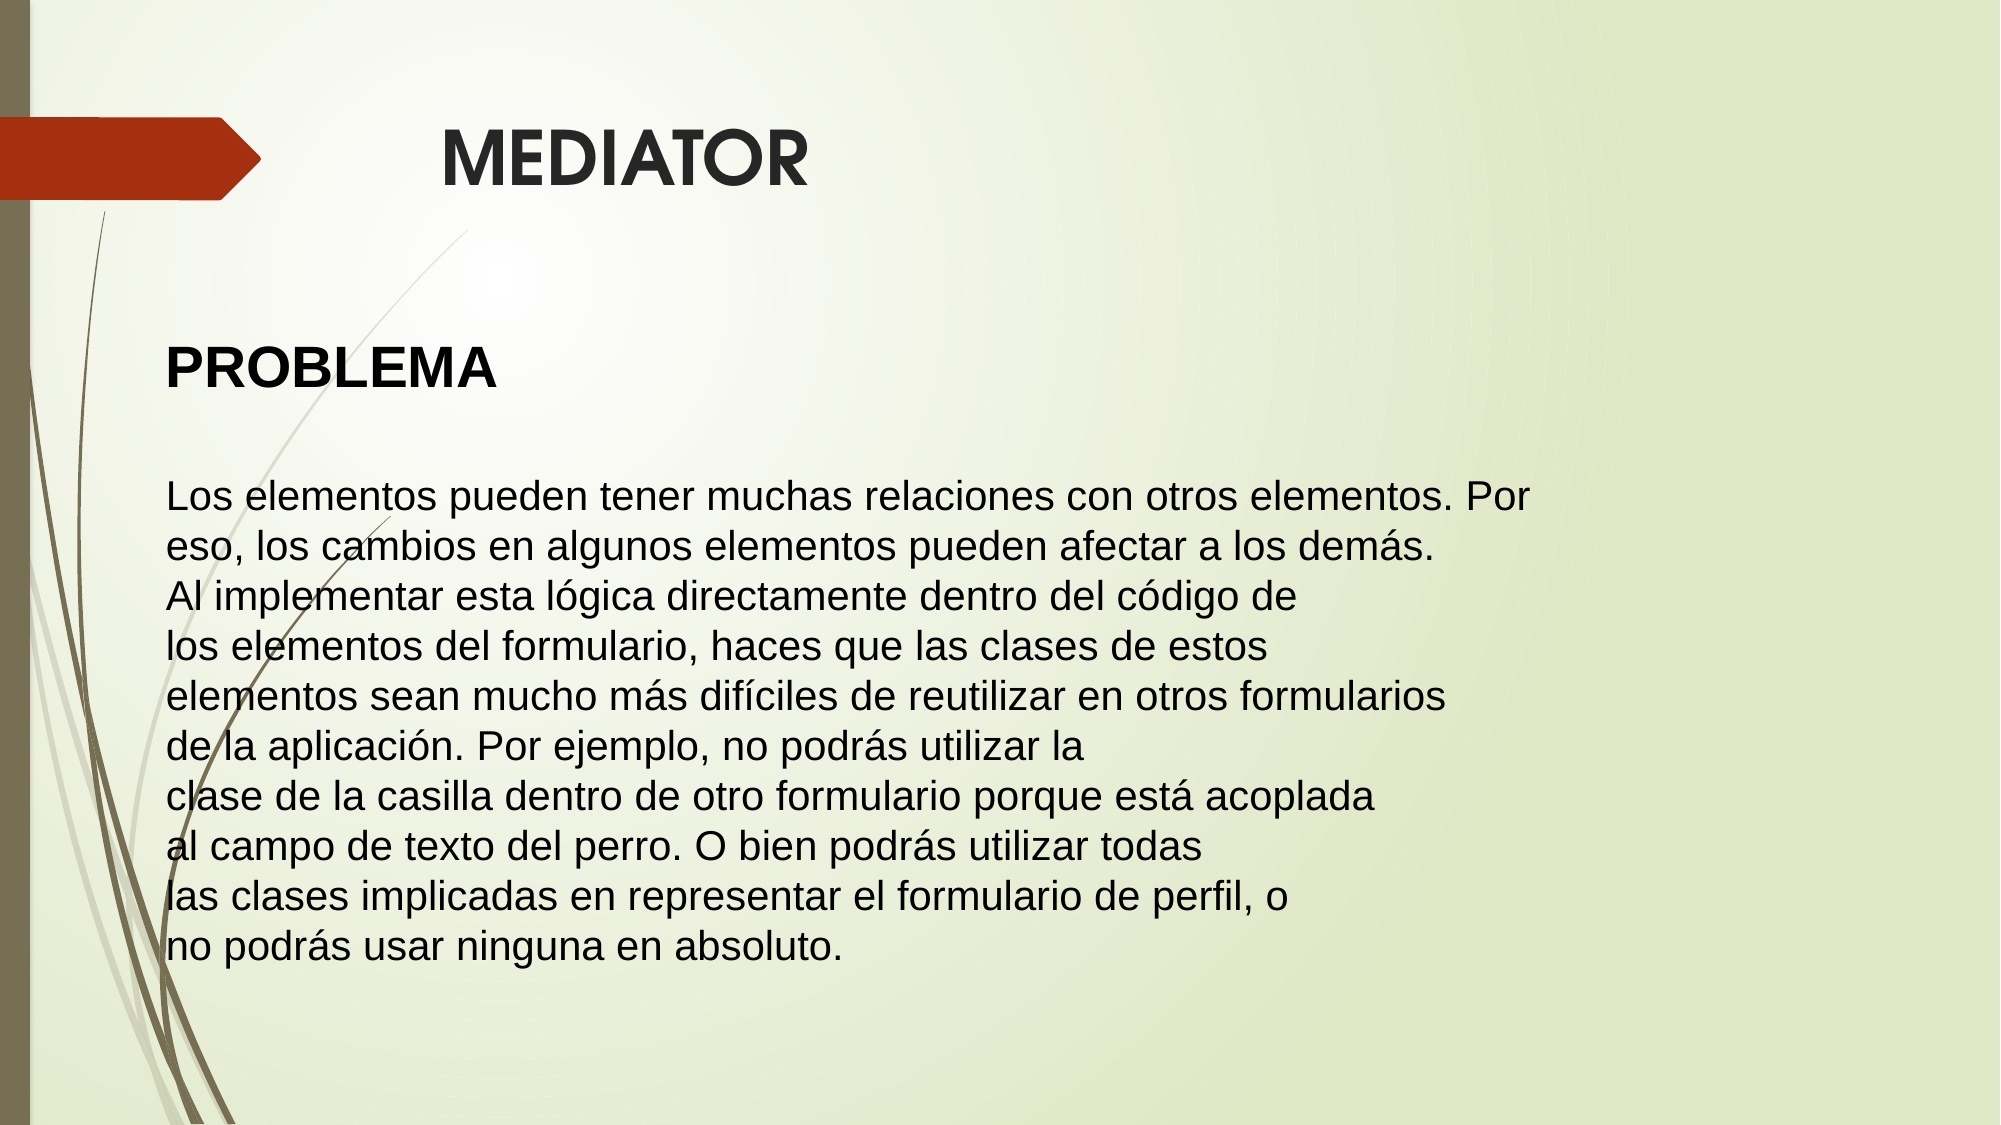

# MEDIATOR
PROBLEMA

Los elementos pueden tener muchas relaciones con otros elementos. Por
eso, los cambios en algunos elementos pueden afectar a los demás.
Al implementar esta lógica directamente dentro del código de
los elementos del formulario, haces que las clases de estos
elementos sean mucho más difíciles de reutilizar en otros formularios
de la aplicación. Por ejemplo, no podrás utilizar la
clase de la casilla dentro de otro formulario porque está acoplada
al campo de texto del perro. O bien podrás utilizar todas
las clases implicadas en representar el formulario de perfil, o
no podrás usar ninguna en absoluto.